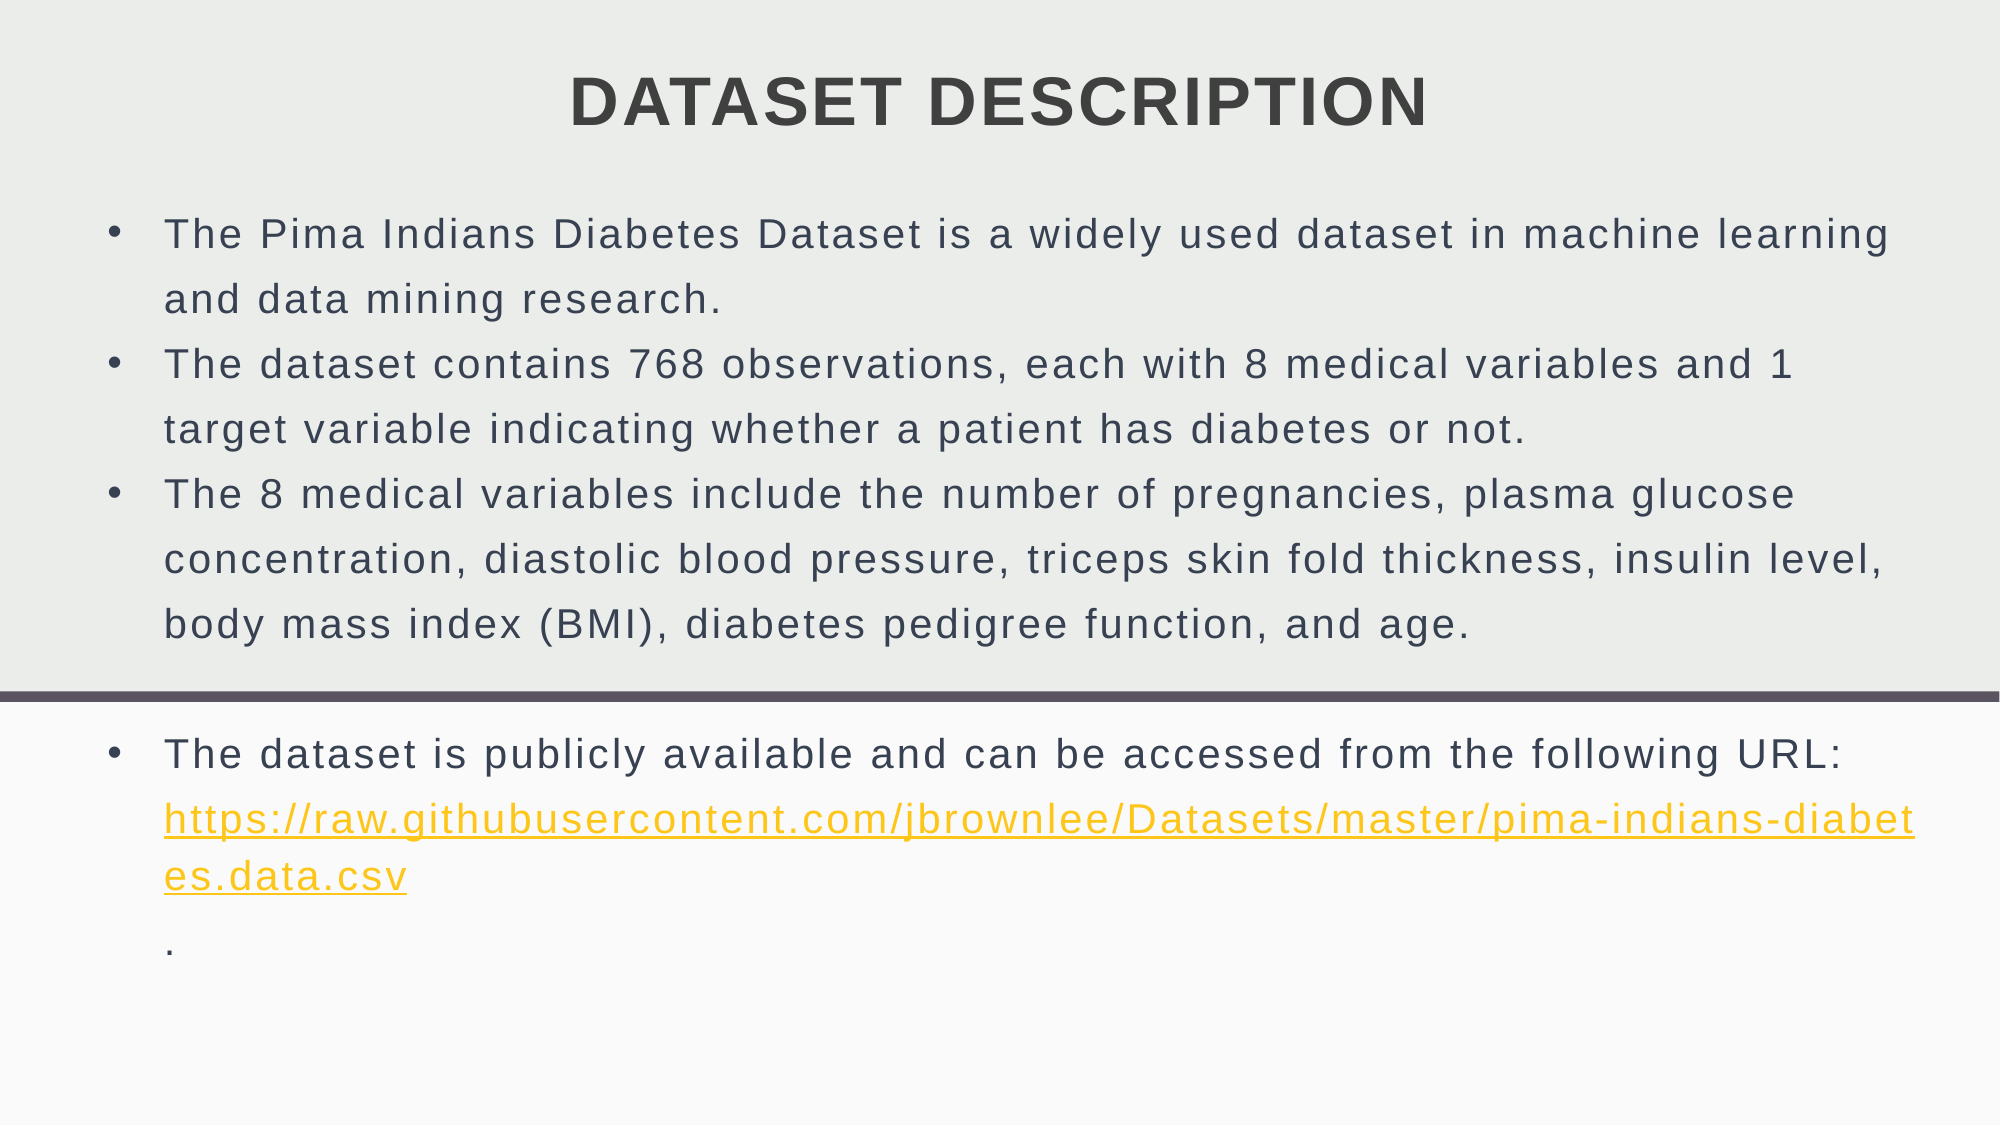

# DATASET DESCRIPTION
The Pima Indians Diabetes Dataset is a widely used dataset in machine learning and data mining research.
The dataset contains 768 observations, each with 8 medical variables and 1 target variable indicating whether a patient has diabetes or not.
The 8 medical variables include the number of pregnancies, plasma glucose concentration, diastolic blood pressure, triceps skin fold thickness, insulin level, body mass index (BMI), diabetes pedigree function, and age.

The dataset is publicly available and can be accessed from the following URL: https://raw.githubusercontent.com/jbrownlee/Datasets/master/pima-indians-diabetes.data.csv.